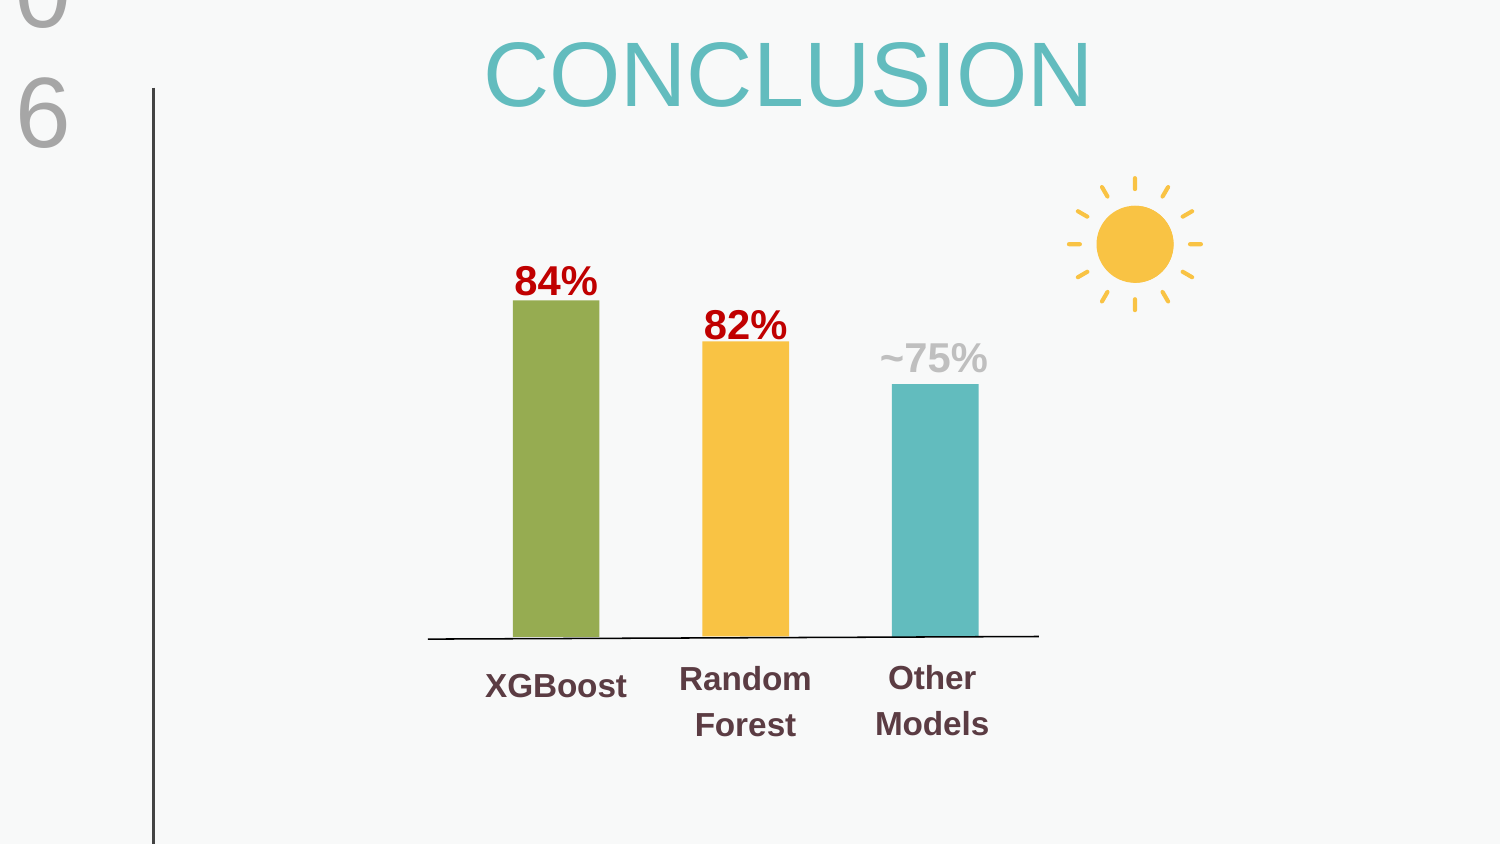

06
# CONCLUSION

84%
82%
~75%

Other
Models
Random
Forest
XGBoost